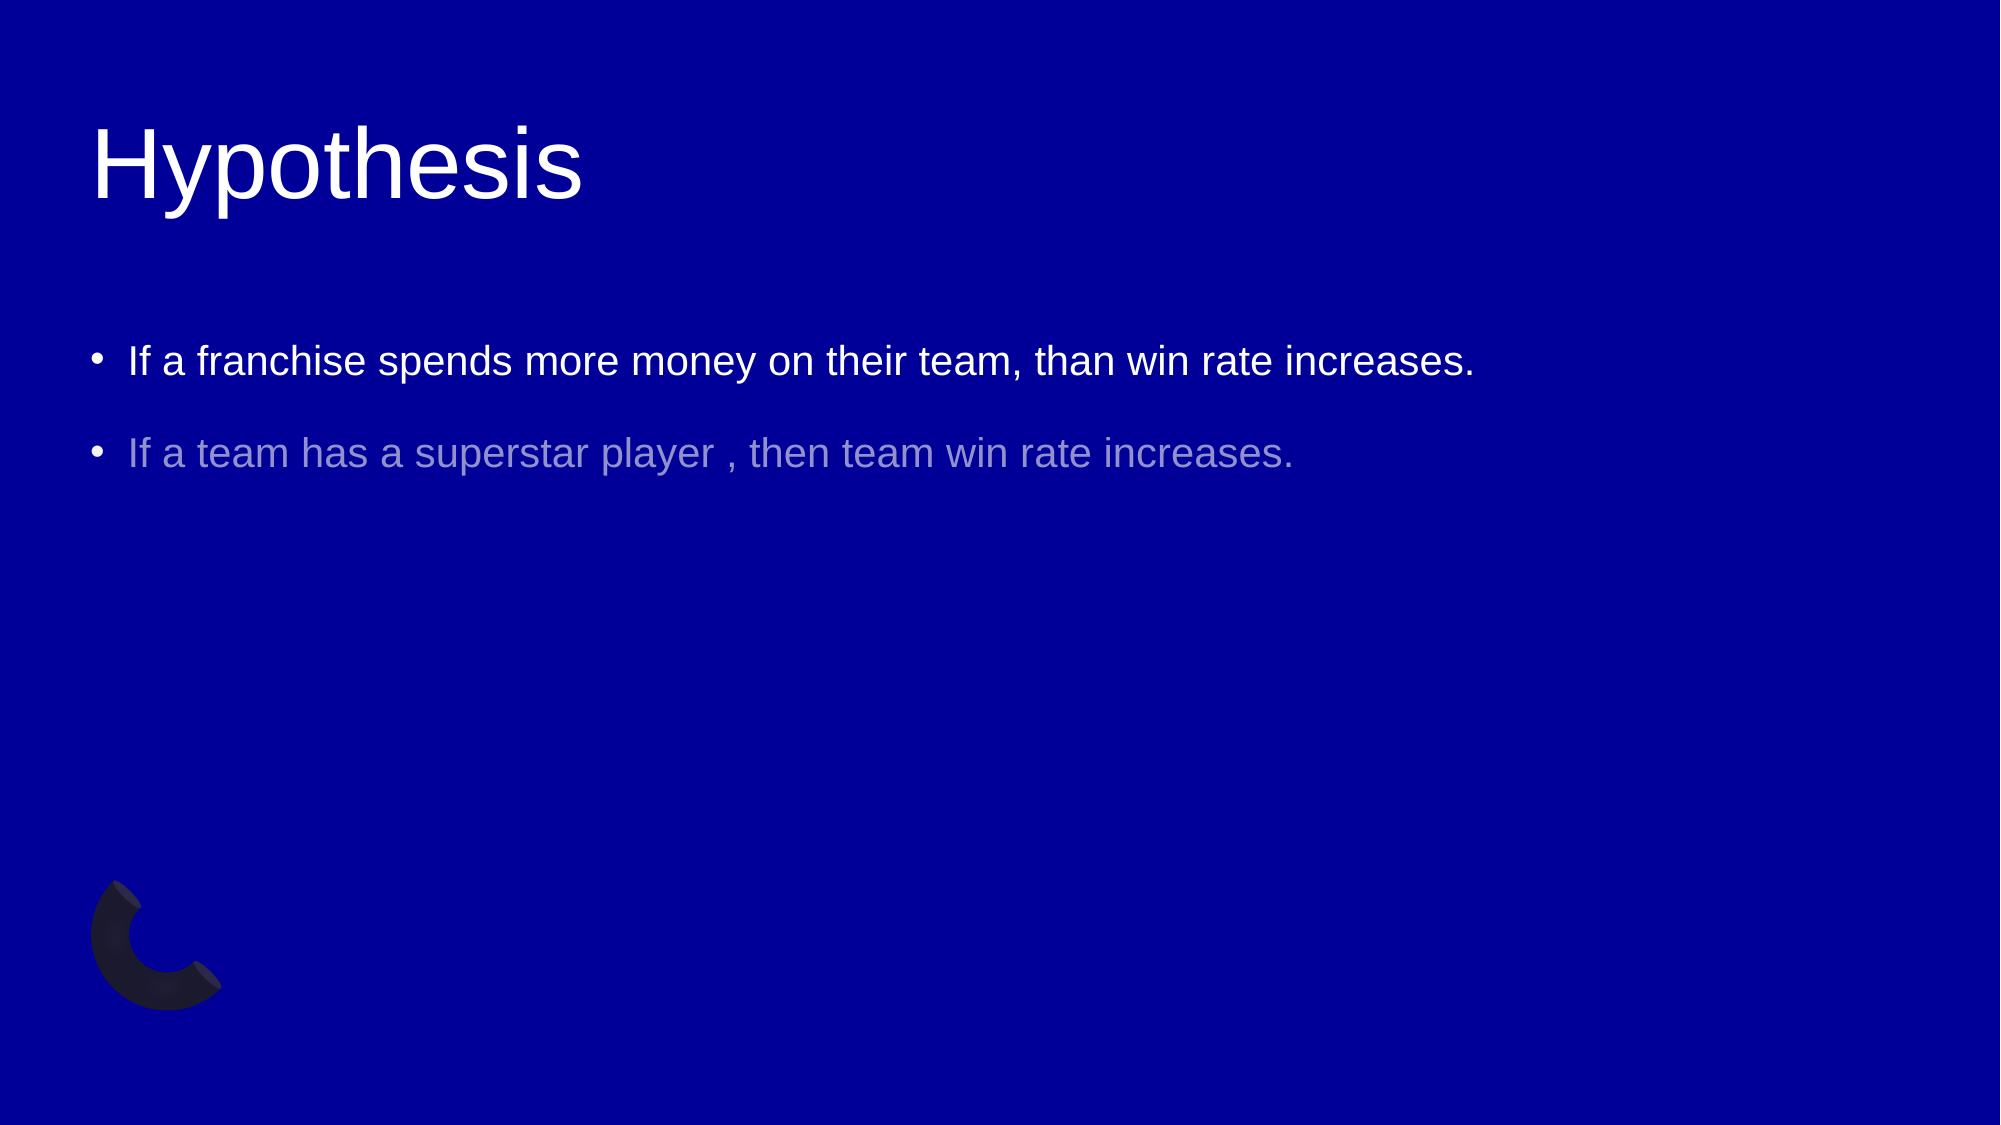

# Hypothesis
If a franchise spends more money on their team, than win rate increases.
If a team has a superstar player , then team win rate increases.